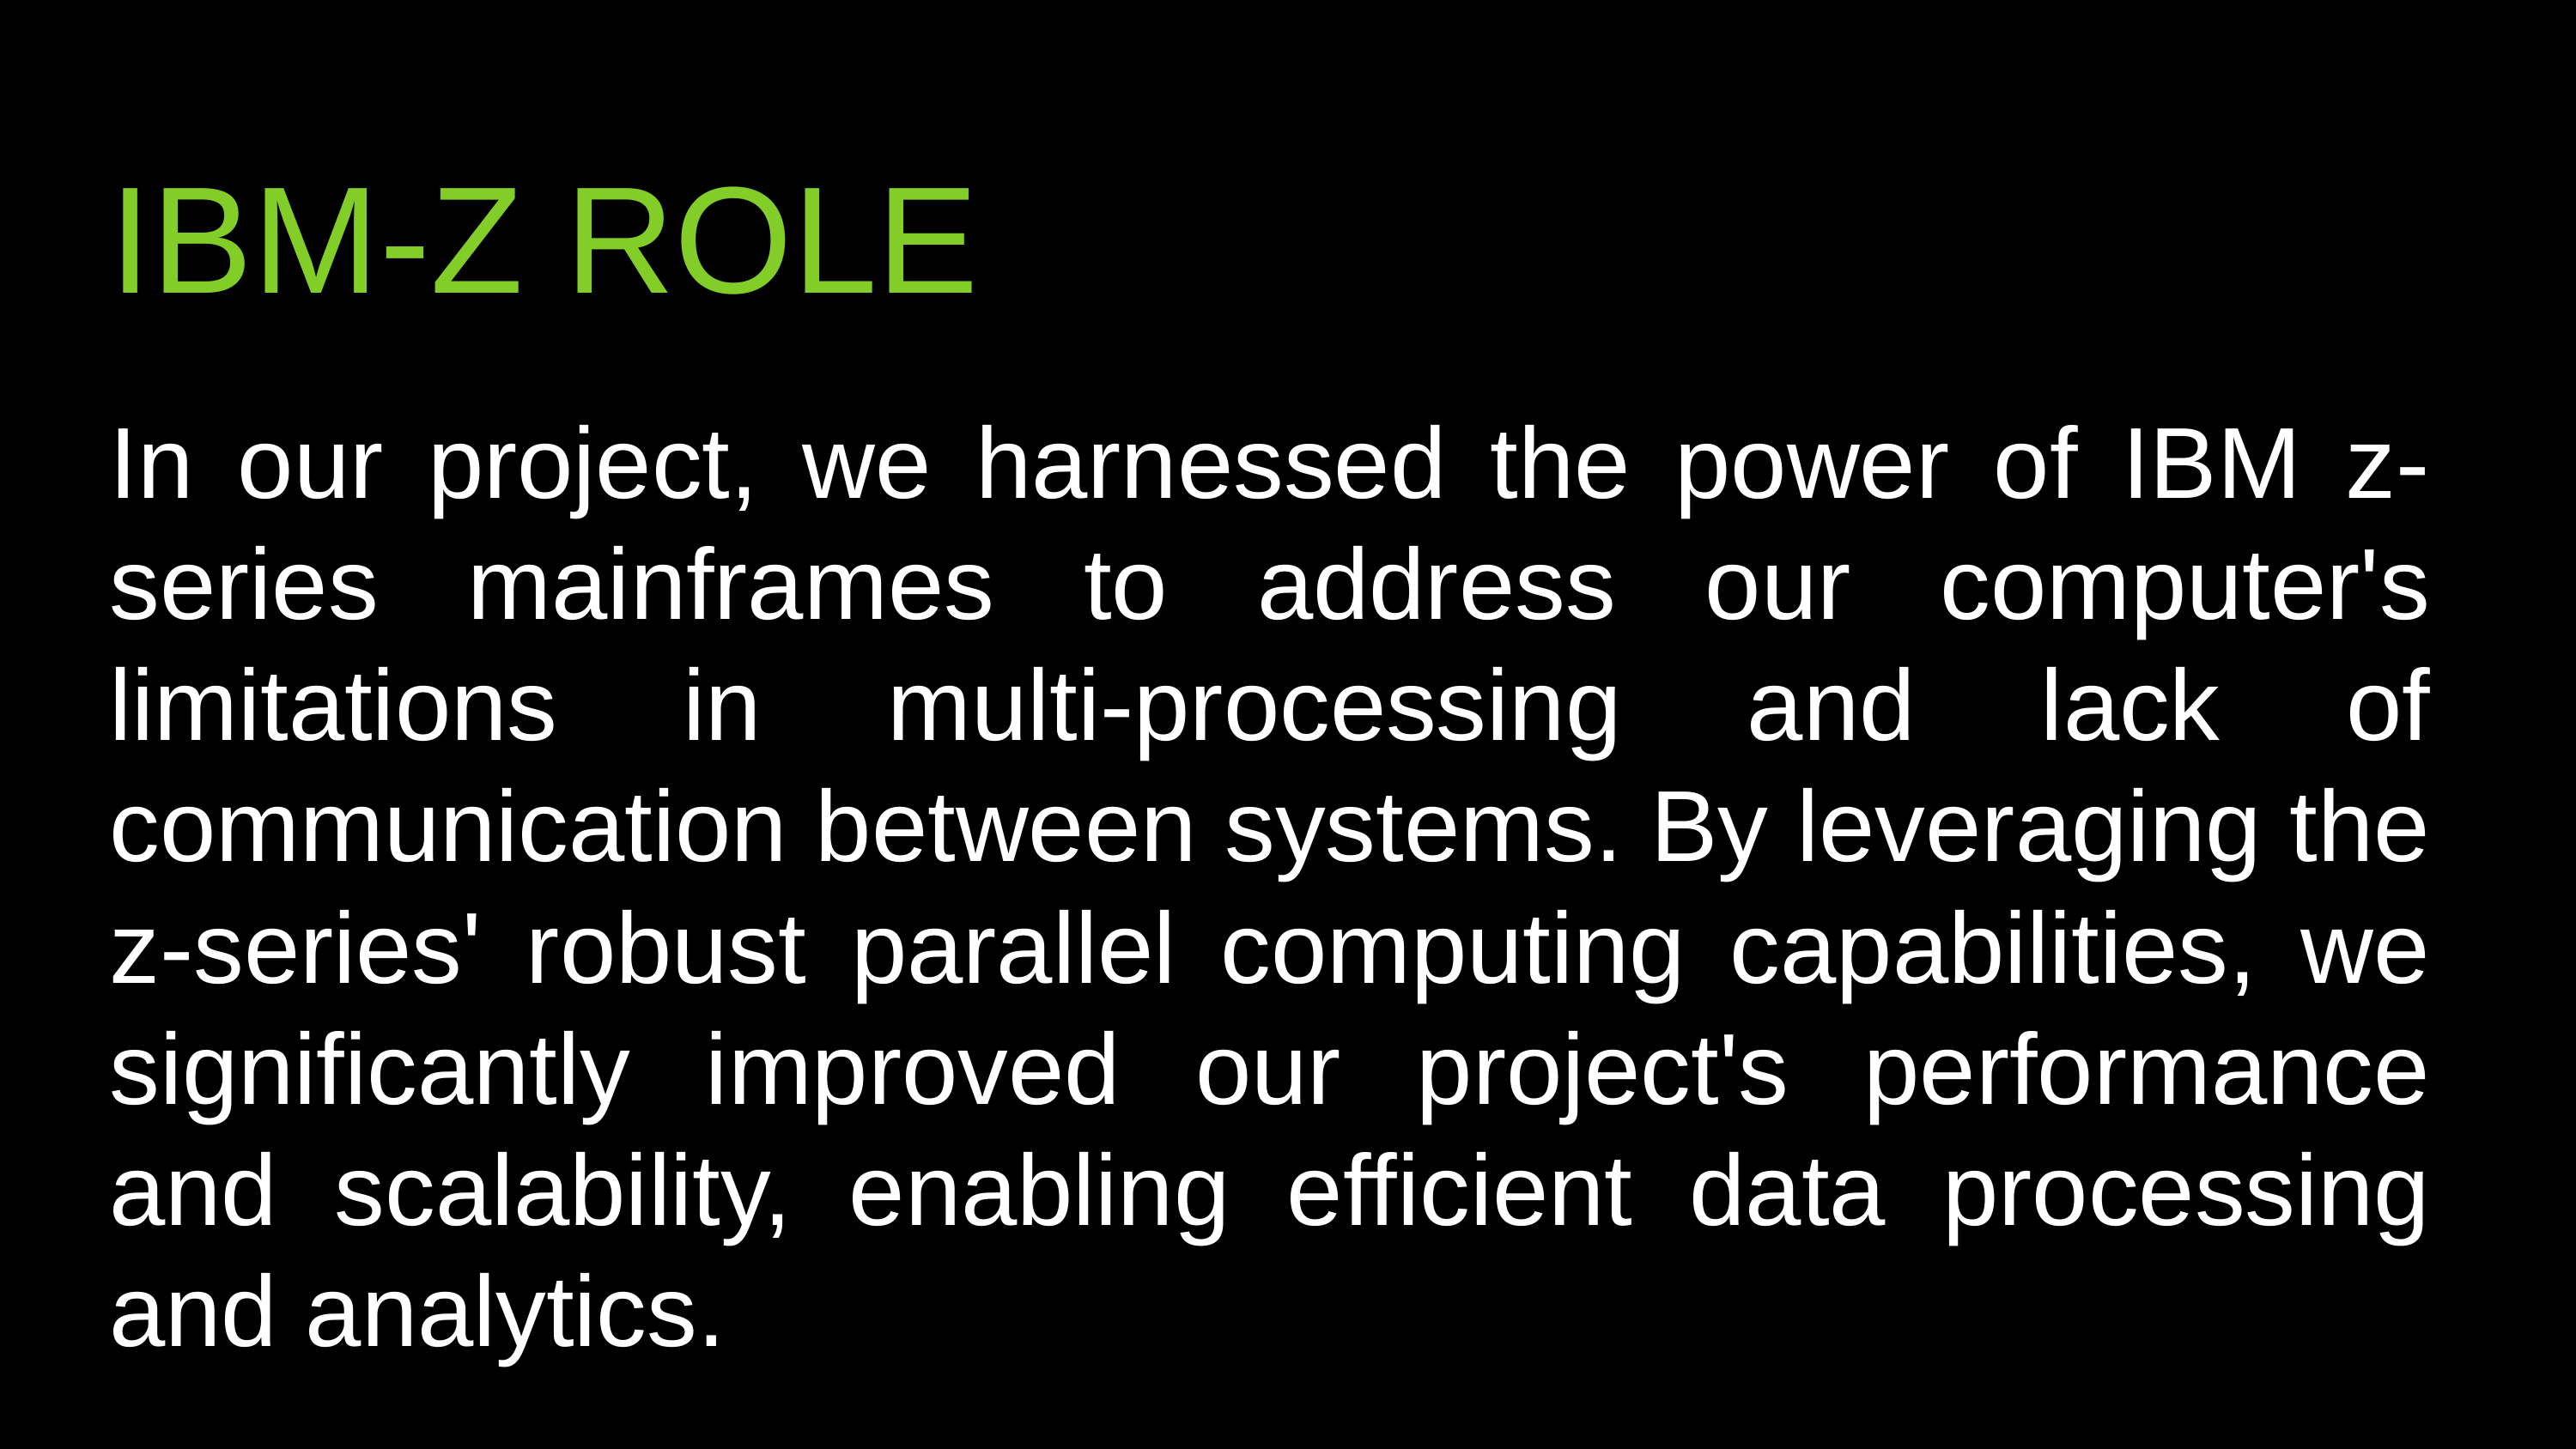

IBM-Z ROLE
In our project, we harnessed the power of IBM z-series mainframes to address our computer's limitations in multi-processing and lack of communication between systems. By leveraging the z-series' robust parallel computing capabilities, we significantly improved our project's performance and scalability, enabling efficient data processing and analytics.